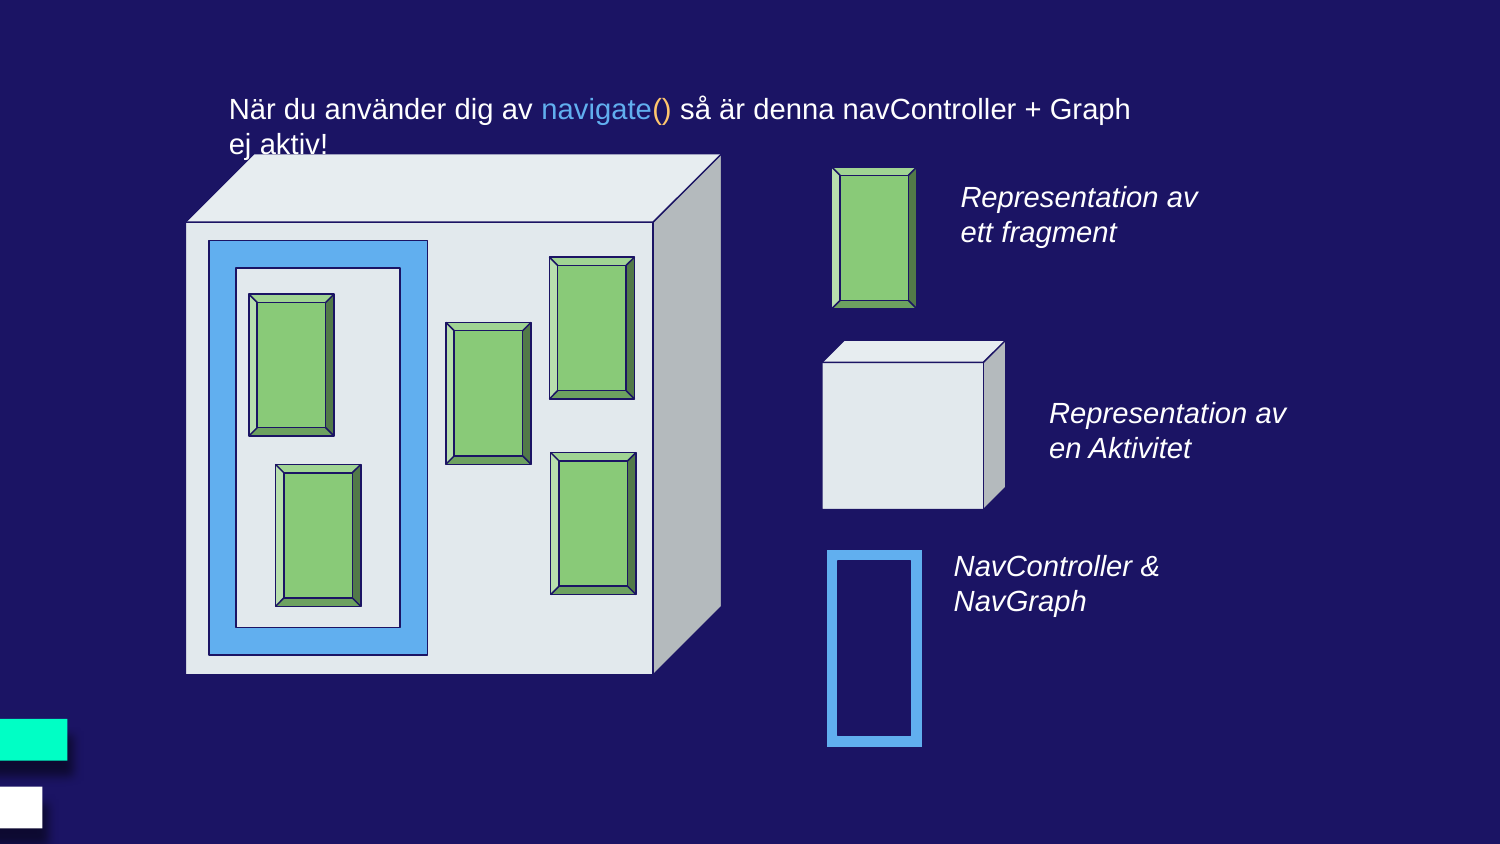

När du använder dig av navigate() så är denna navController + Graph ej aktiv!

Representation av ett fragment

Representation av en Aktivitet

NavController & NavGraph